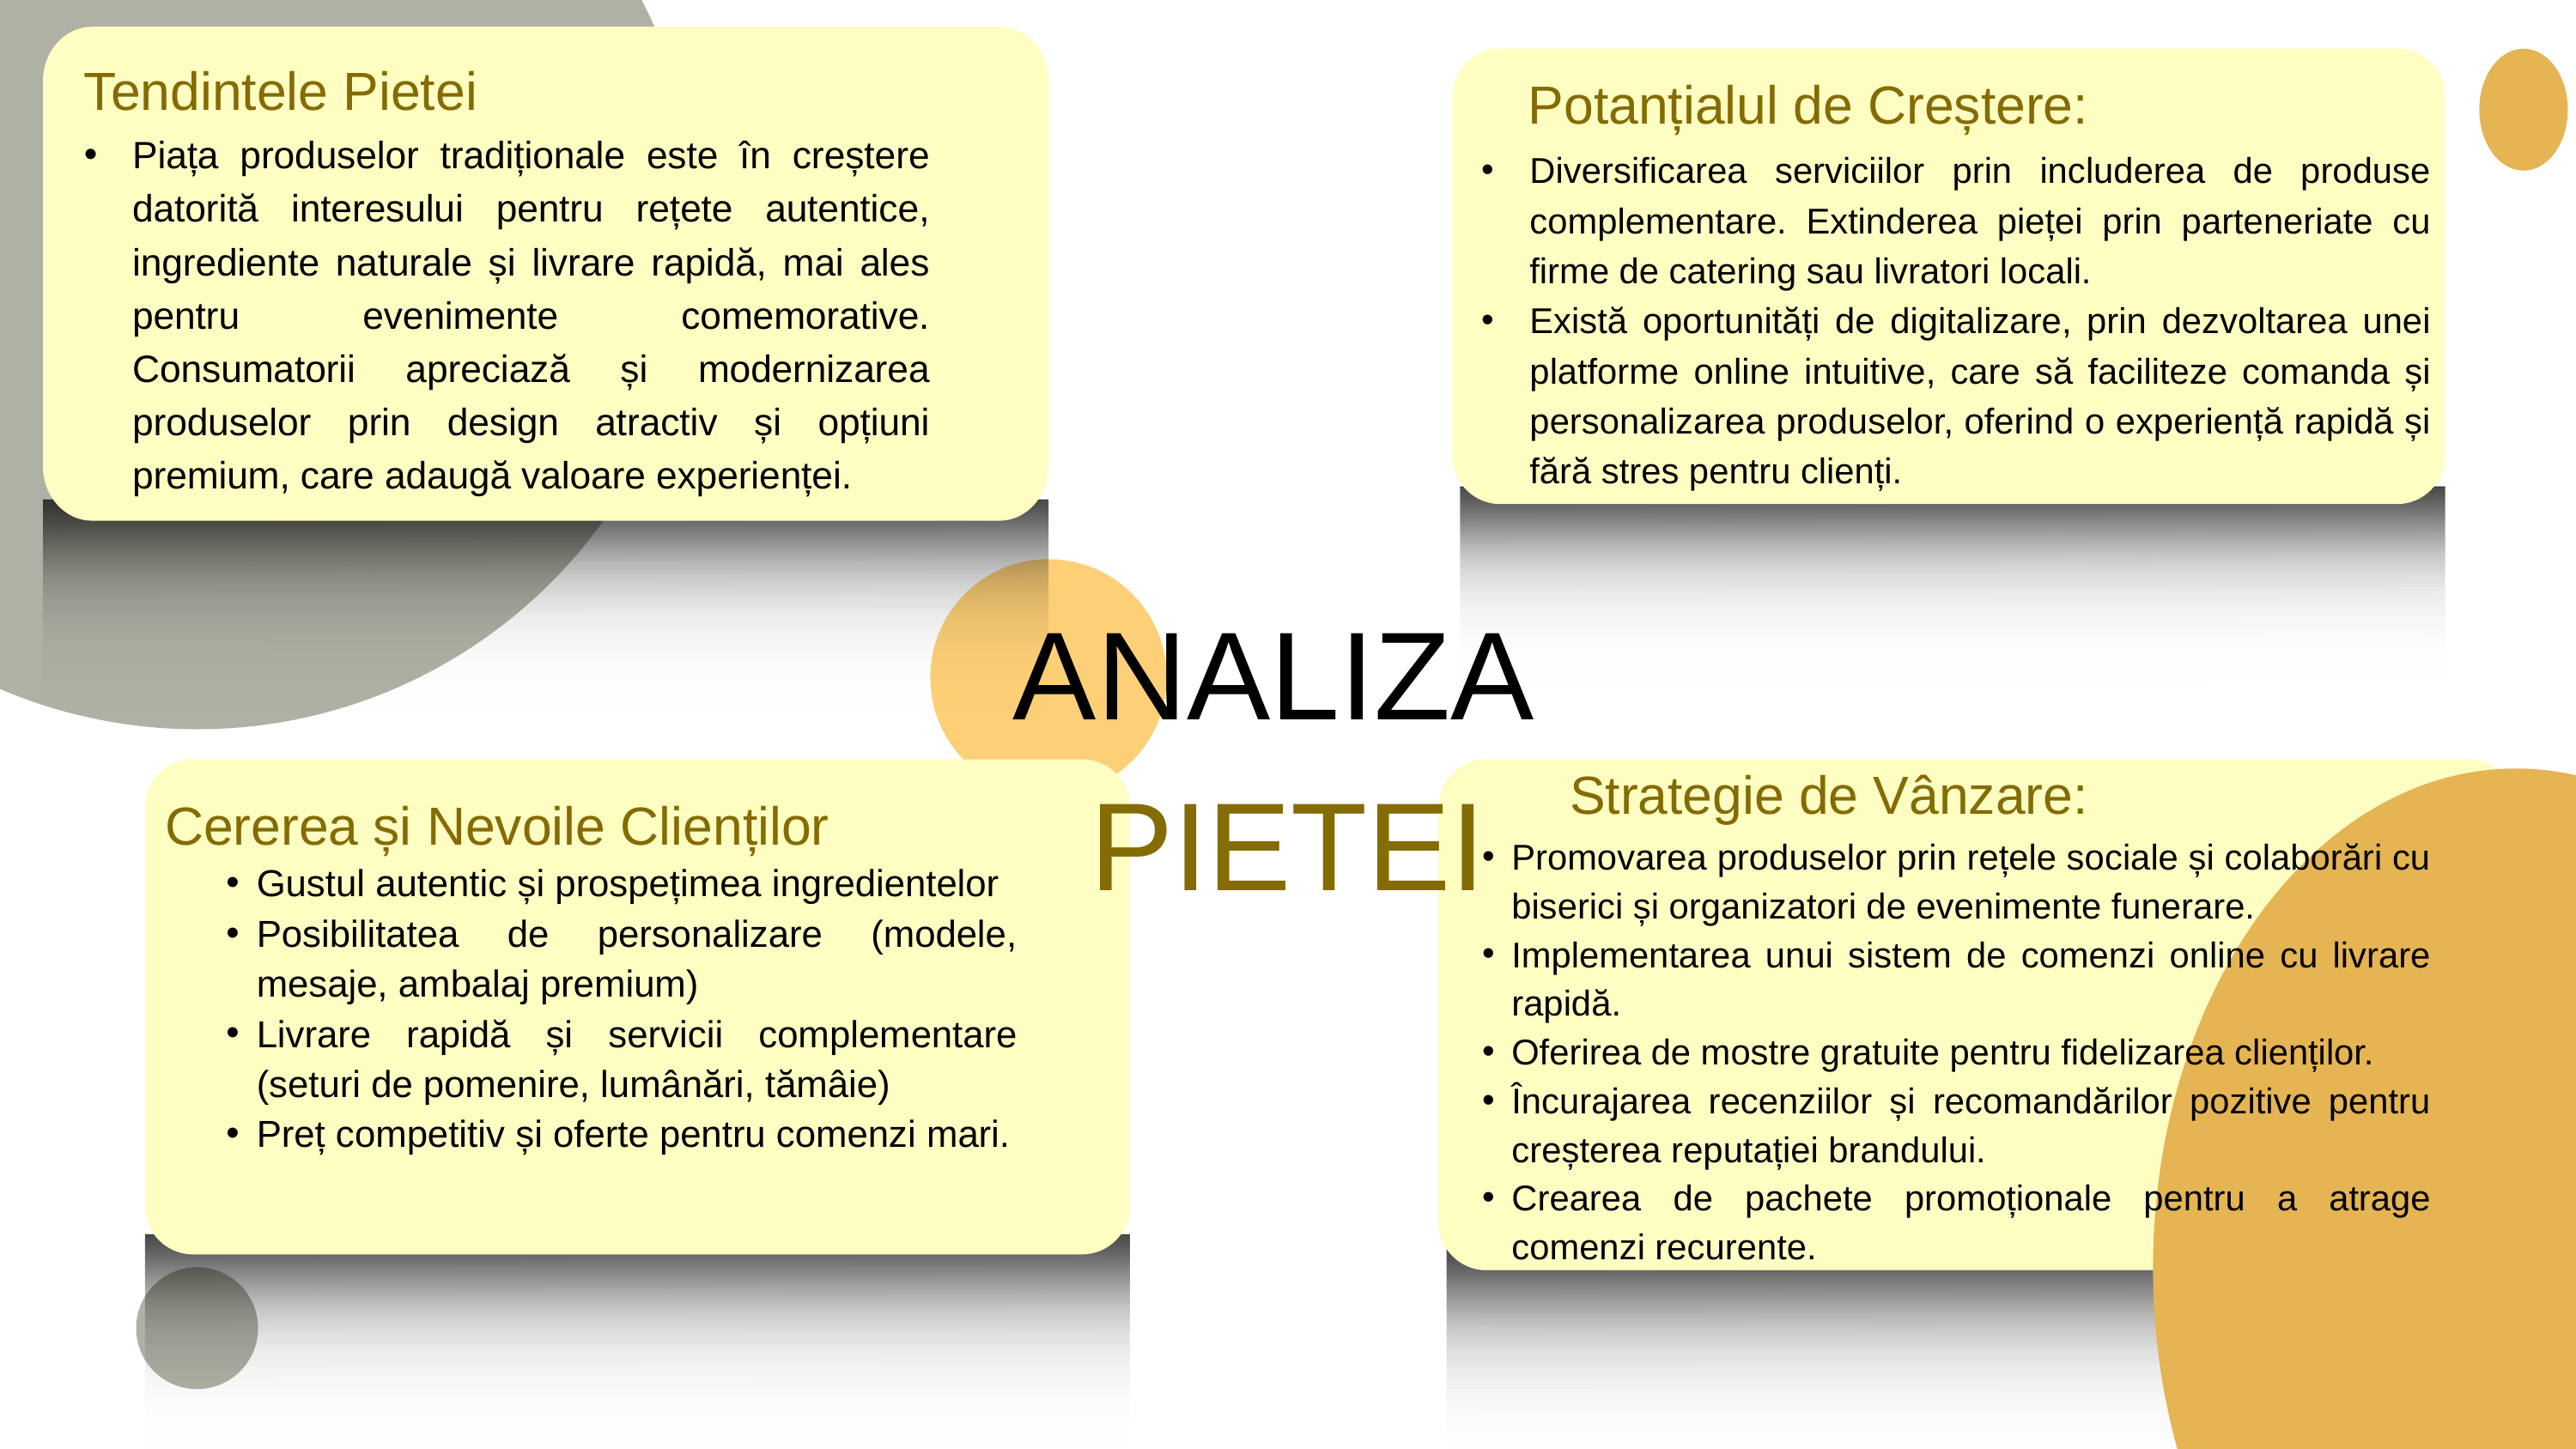

Tendintele Pietei

Potanțialul de Creștere:

Piața produselor tradiționale este în creștere datorită interesului pentru rețete autentice, ingrediente naturale și livrare rapidă, mai ales pentru evenimente comemorative. Consumatorii apreciază și modernizarea produselor prin design atractiv și opțiuni premium, care adaugă valoare experienței.

Diversificarea serviciilor prin includerea de produse complementare. Extinderea pieței prin parteneriate cu firme de catering sau livratori locali.
Există oportunități de digitalizare, prin dezvoltarea unei platforme online intuitive, care să faciliteze comanda și personalizarea produselor, oferind o experiență rapidă și fără stres pentru clienți.

ANALIZA
PIETEI
Strategie de Vânzare:

Cererea și Nevoile Clienților

Promovarea produselor prin rețele sociale și colaborări cu biserici și organizatori de evenimente funerare.
Implementarea unui sistem de comenzi online cu livrare rapidă.
Oferirea de mostre gratuite pentru fidelizarea clienților.
Încurajarea recenziilor și recomandărilor pozitive pentru creșterea reputației brandului.
Crearea de pachete promoționale pentru a atrage comenzi recurente.

Gustul autentic și prospețimea ingredientelor
Posibilitatea de personalizare (modele, mesaje, ambalaj premium)
Livrare rapidă și servicii complementare (seturi de pomenire, lumânări, tămâie)
Preț competitiv și oferte pentru comenzi mari.